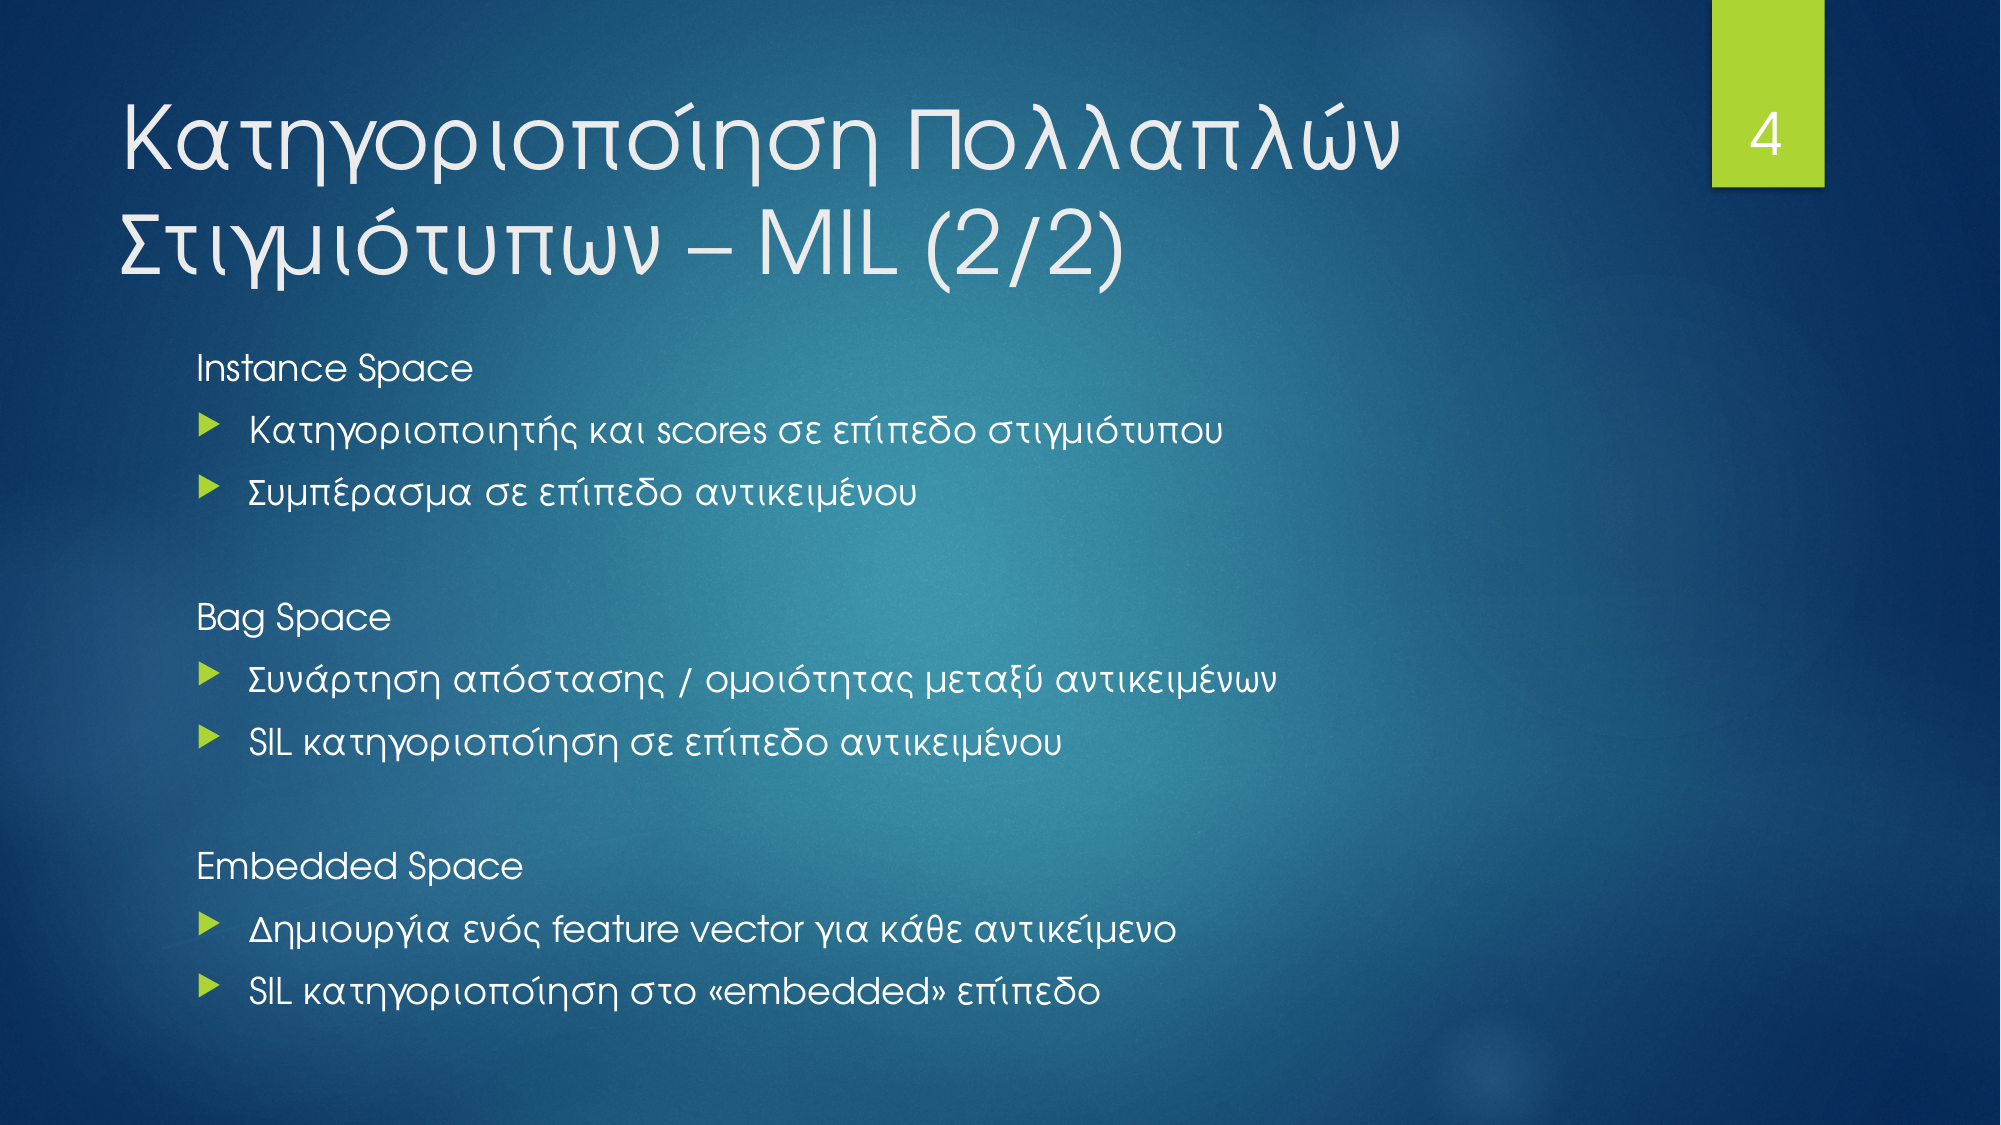

4
# Κατηγοριοποίηση Πολλαπλών Στιγμιότυπων – MIL (2/2)
Instance Space
Κατηγοριοποιητής και scores σε επίπεδο στιγμιότυπου
Συμπέρασμα σε επίπεδο αντικειμένου

Bag Space
Συνάρτηση απόστασης / ομοιότητας μεταξύ αντικειμένων
SIL κατηγοριοποίηση σε επίπεδο αντικειμένου

Embedded Space
Δημιουργία ενός feature vector για κάθε αντικείμενο
SIL κατηγοριοποίηση στο «embedded» επίπεδο